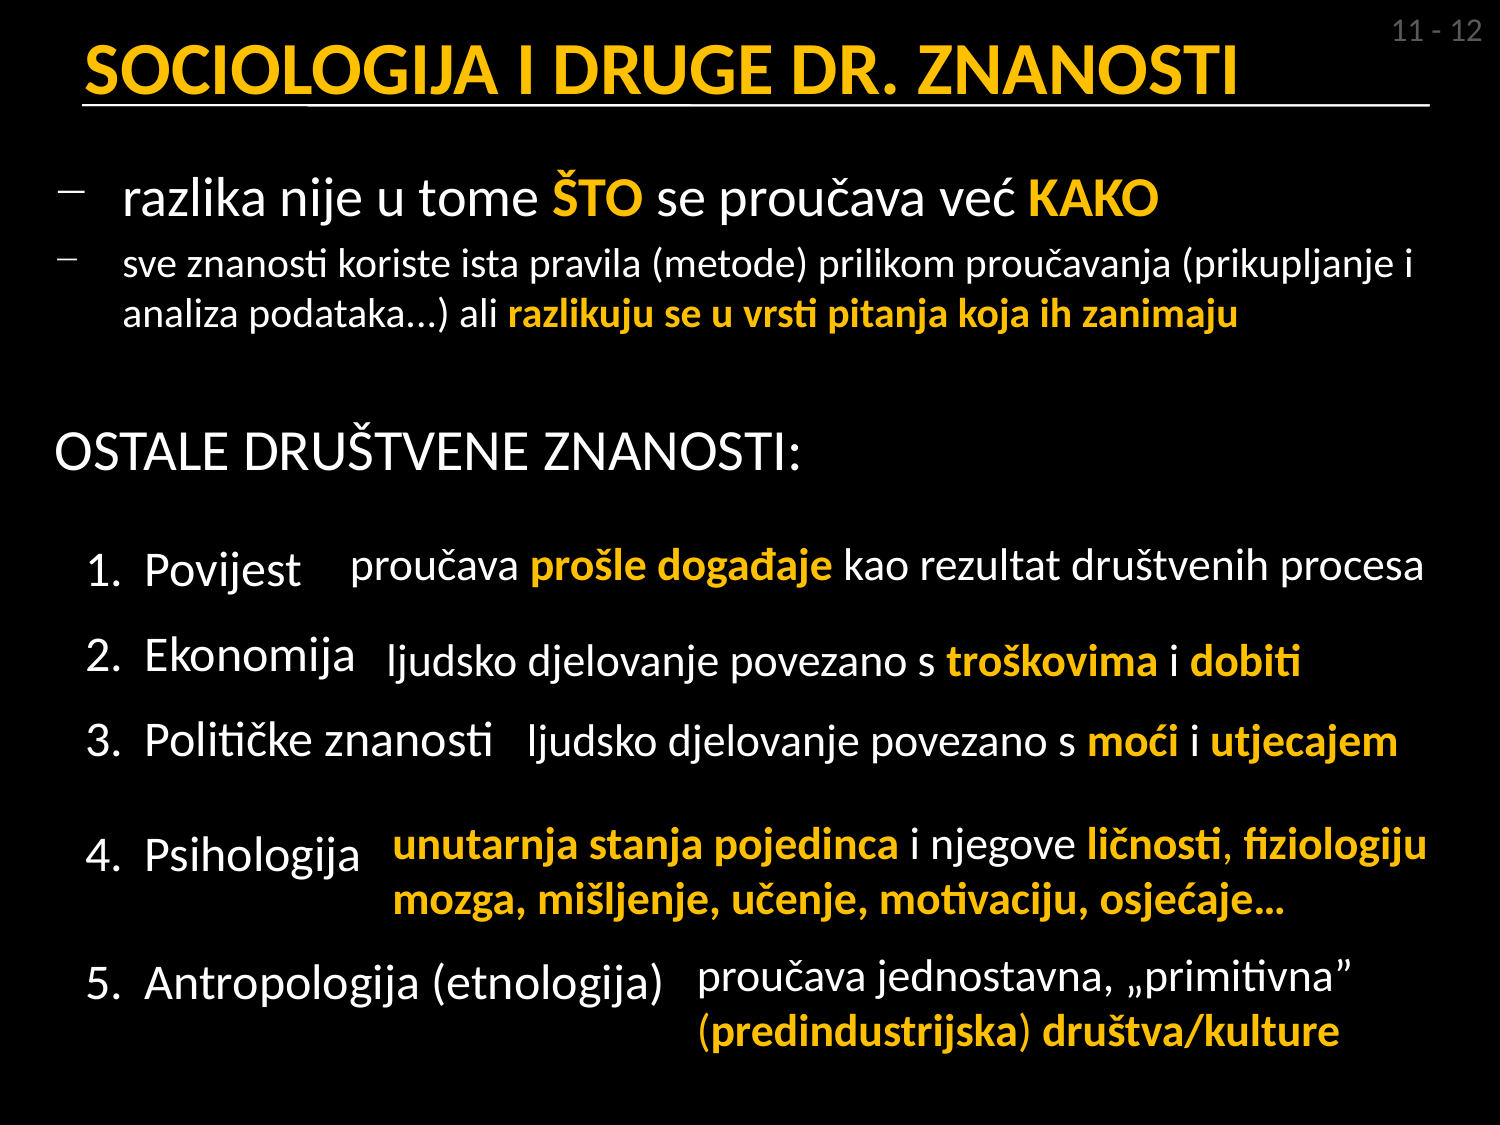

11 - 12
# SOCIOLOGIJA I DRUGE DR. ZNANOSTI
razlika nije u tome ŠTO se proučava već KAKO
sve znanosti koriste ista pravila (metode) prilikom proučavanja (prikupljanje i analiza podataka...) ali razlikuju se u vrsti pitanja koja ih zanimaju

OSTALE DRUŠTVENE ZNANOSTI:
Povijest
Ekonomija
Političke znanosti
Psihologija
Antropologija (etnologija)
 proučava prošle događaje kao rezultat društvenih procesa
ljudsko djelovanje povezano s troškovima i dobiti
ljudsko djelovanje povezano s moći i utjecajem
unutarnja stanja pojedinca i njegove ličnosti, fiziologiju mozga, mišljenje, učenje, motivaciju, osjećaje…
proučava jednostavna, „primitivna” (predindustrijska) društva/kulture